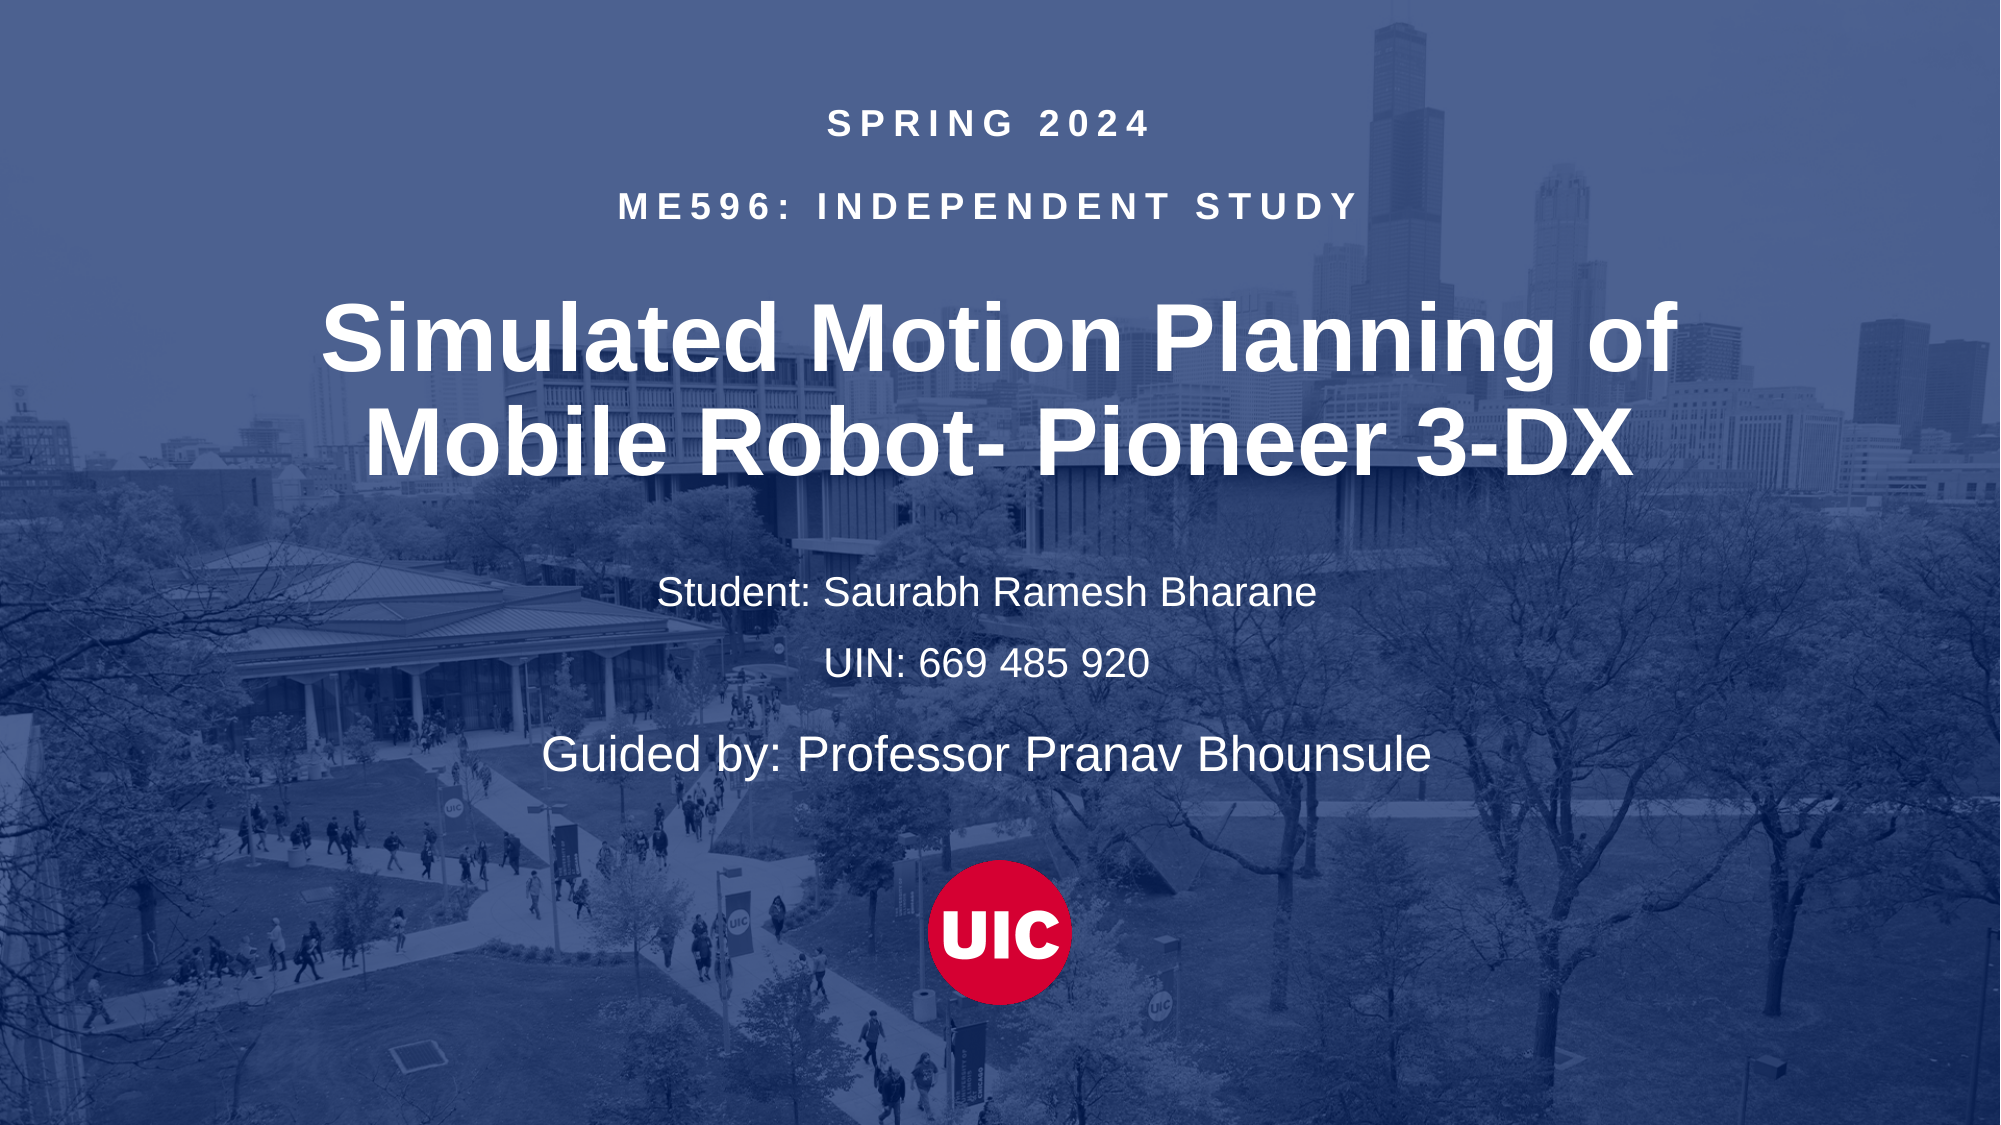

Spring 2024
ME596: Independent study
# Simulated Motion Planning of Mobile Robot- Pioneer 3-DX
Student: Saurabh Ramesh Bharane
UIN: 669 485 920
Guided by: Professor Pranav Bhounsule